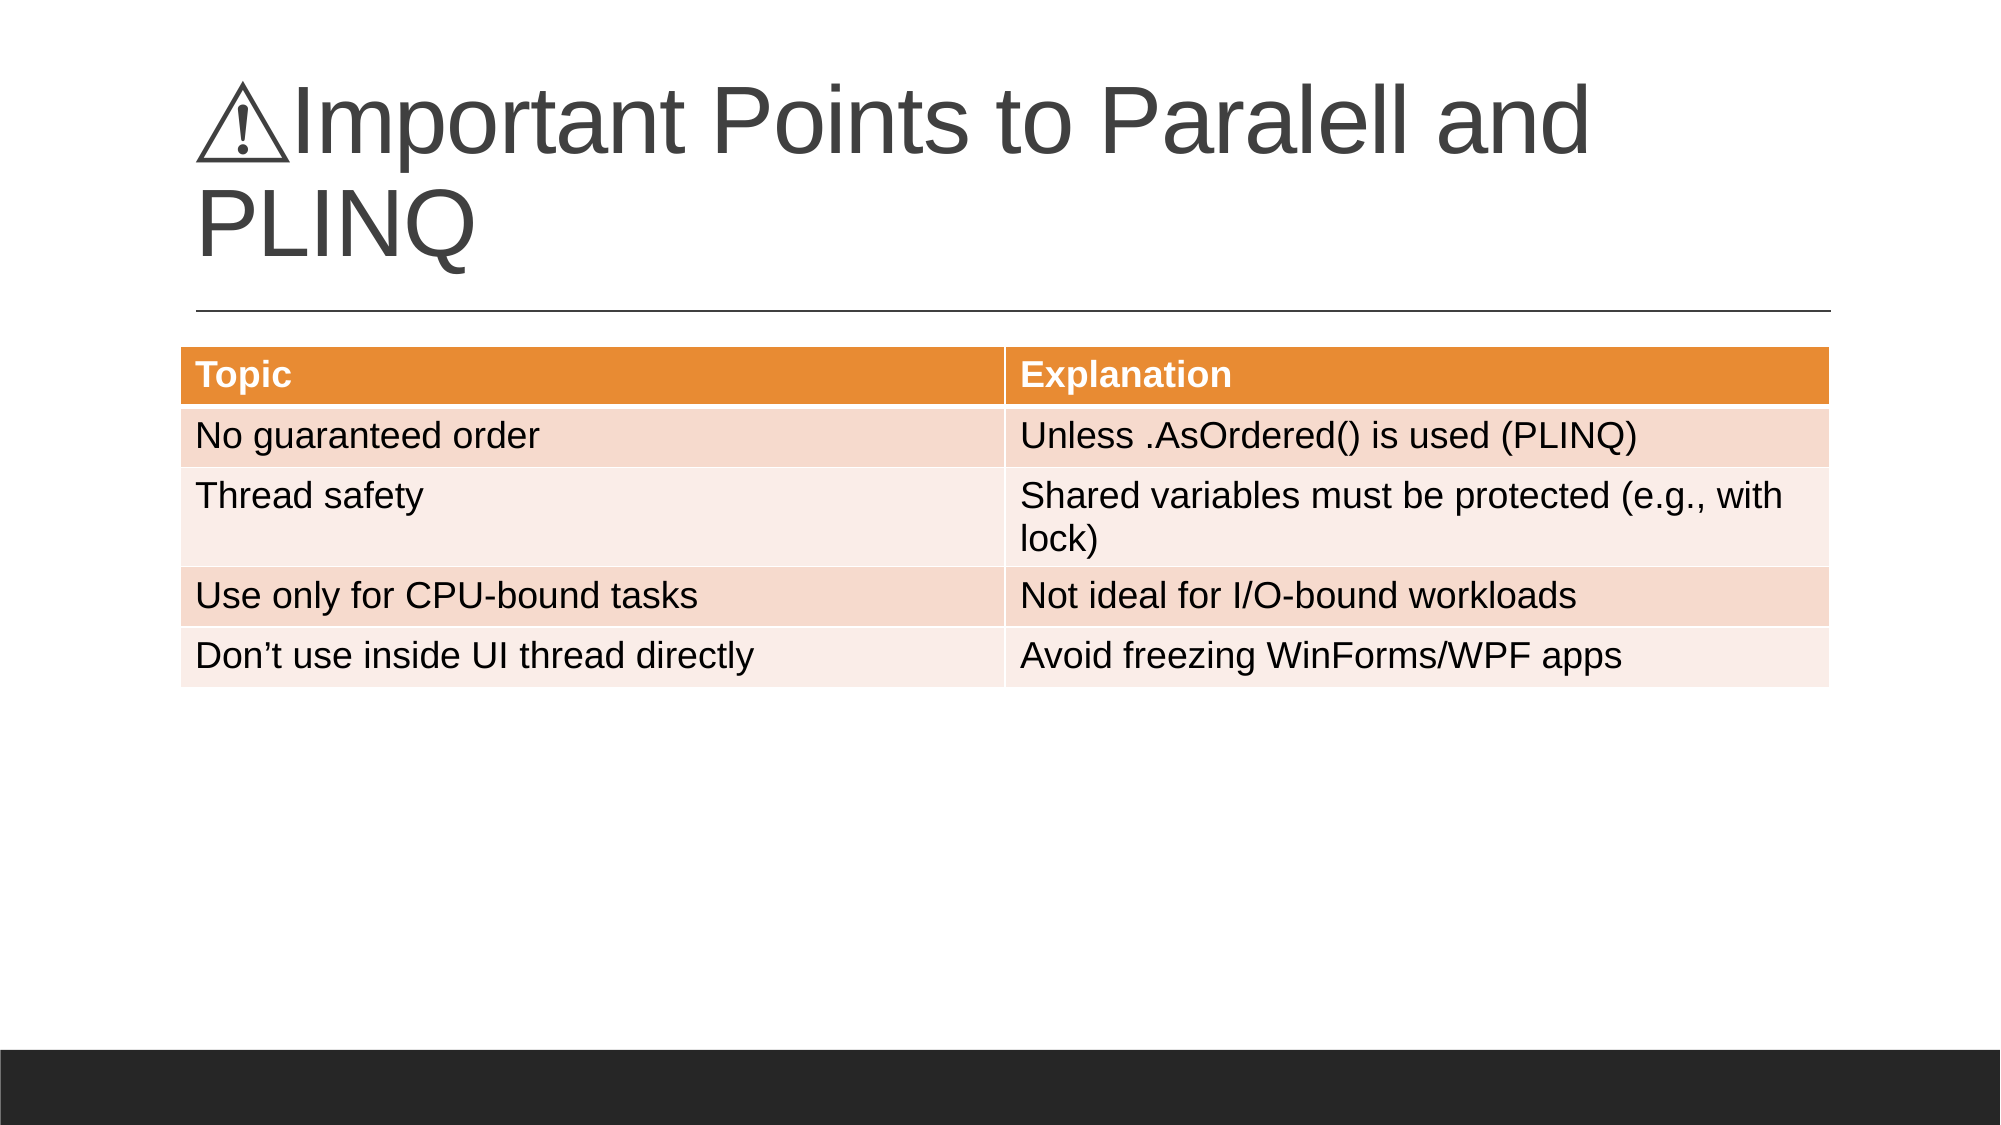

# ⚠️Important Points to Paralell and PLINQ
| Topic | Explanation |
| --- | --- |
| No guaranteed order | Unless .AsOrdered() is used (PLINQ) |
| Thread safety | Shared variables must be protected (e.g., with lock) |
| Use only for CPU-bound tasks | Not ideal for I/O-bound workloads |
| Don’t use inside UI thread directly | Avoid freezing WinForms/WPF apps |